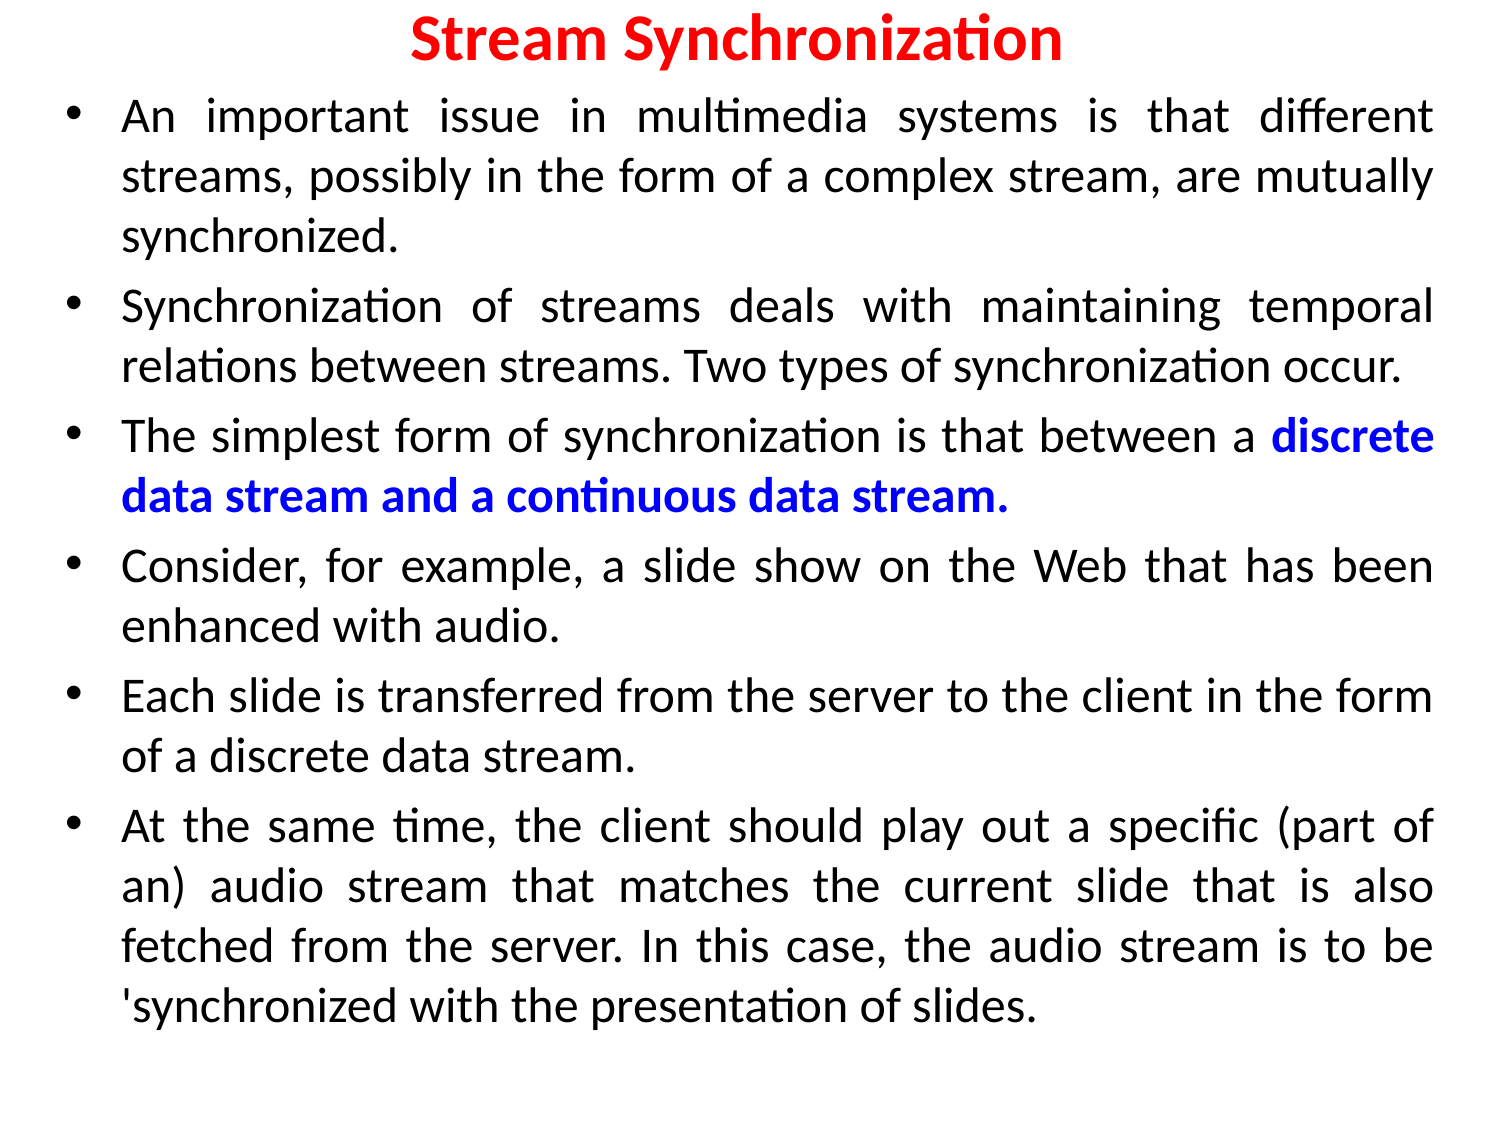

# Stream Synchronization
An important issue in multimedia systems is that different streams, possibly in the form of a complex stream, are mutually synchronized.
Synchronization of streams deals with maintaining temporal relations between streams. Two types of synchronization occur.
The simplest form of synchronization is that between a discrete data stream and a continuous data stream.
Consider, for example, a slide show on the Web that has been enhanced with audio.
Each slide is transferred from the server to the client in the form of a discrete data stream.
At the same time, the client should play out a specific (part of an) audio stream that matches the current slide that is also fetched from the server. In this case, the audio stream is to be 'synchronized with the presentation of slides.

Unit-3 /  Dr Komarasamy G
314